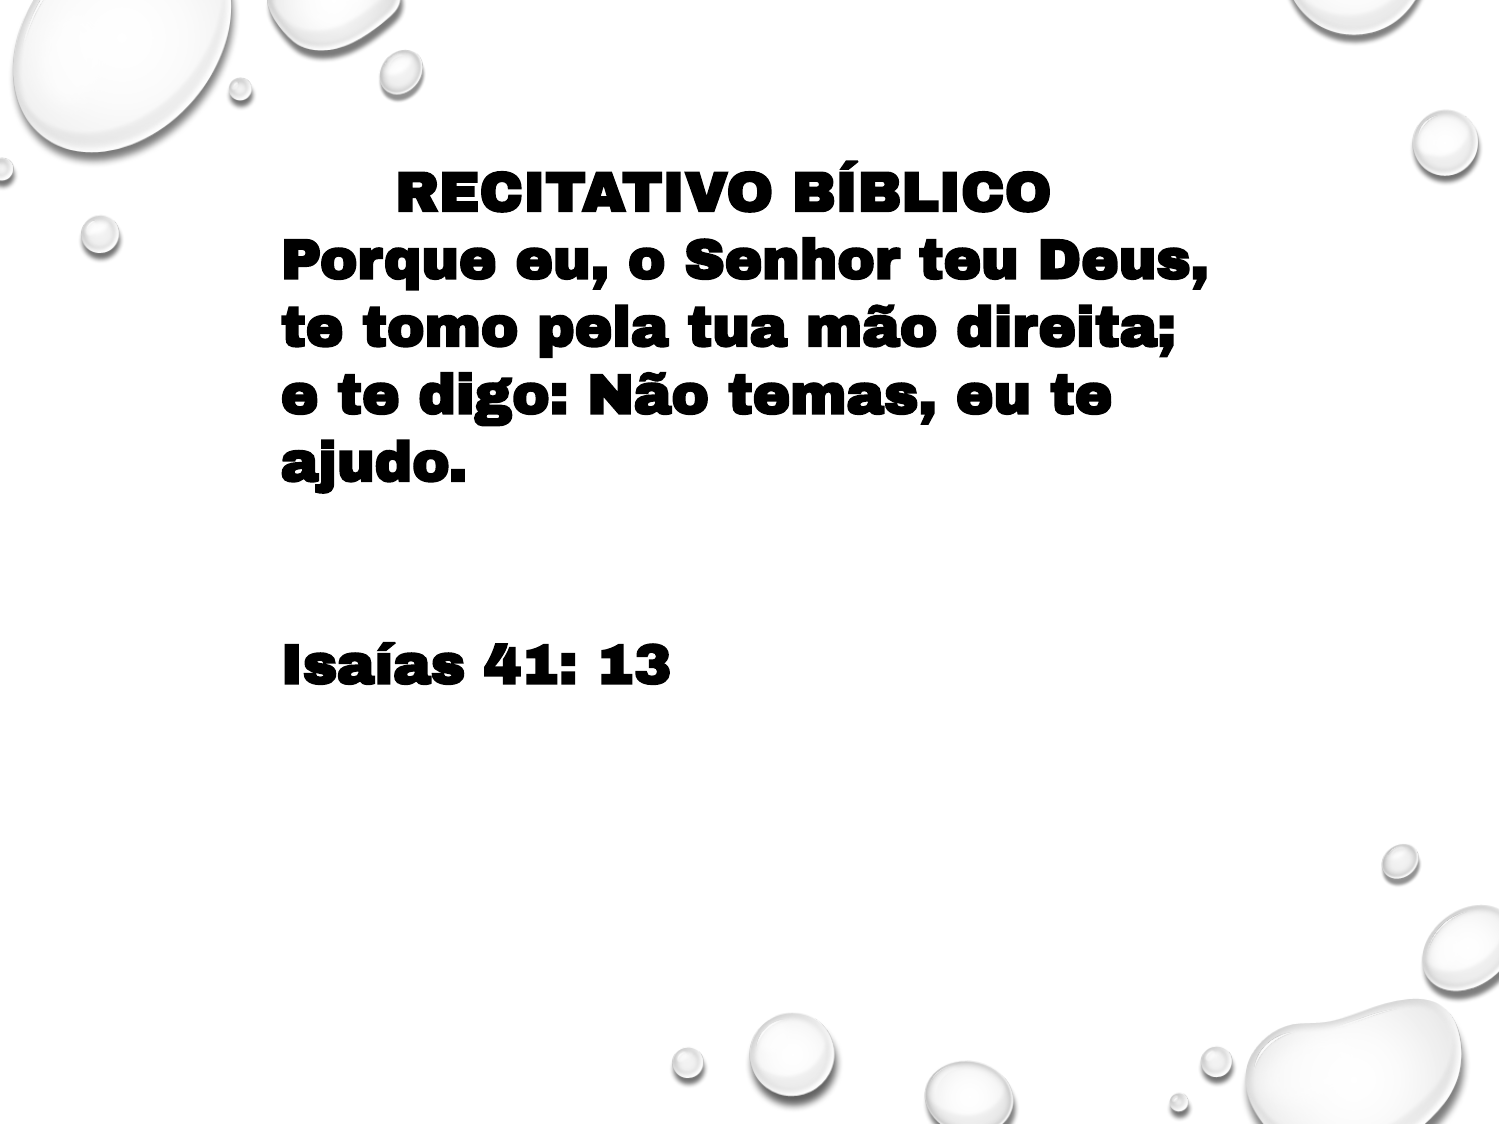

RECITATIVO BÍBLICO
Porque eu, o Senhor teu Deus, te tomo pela tua mão direita; e te digo: Não temas, eu te ajudo.

Isaías 41: 13